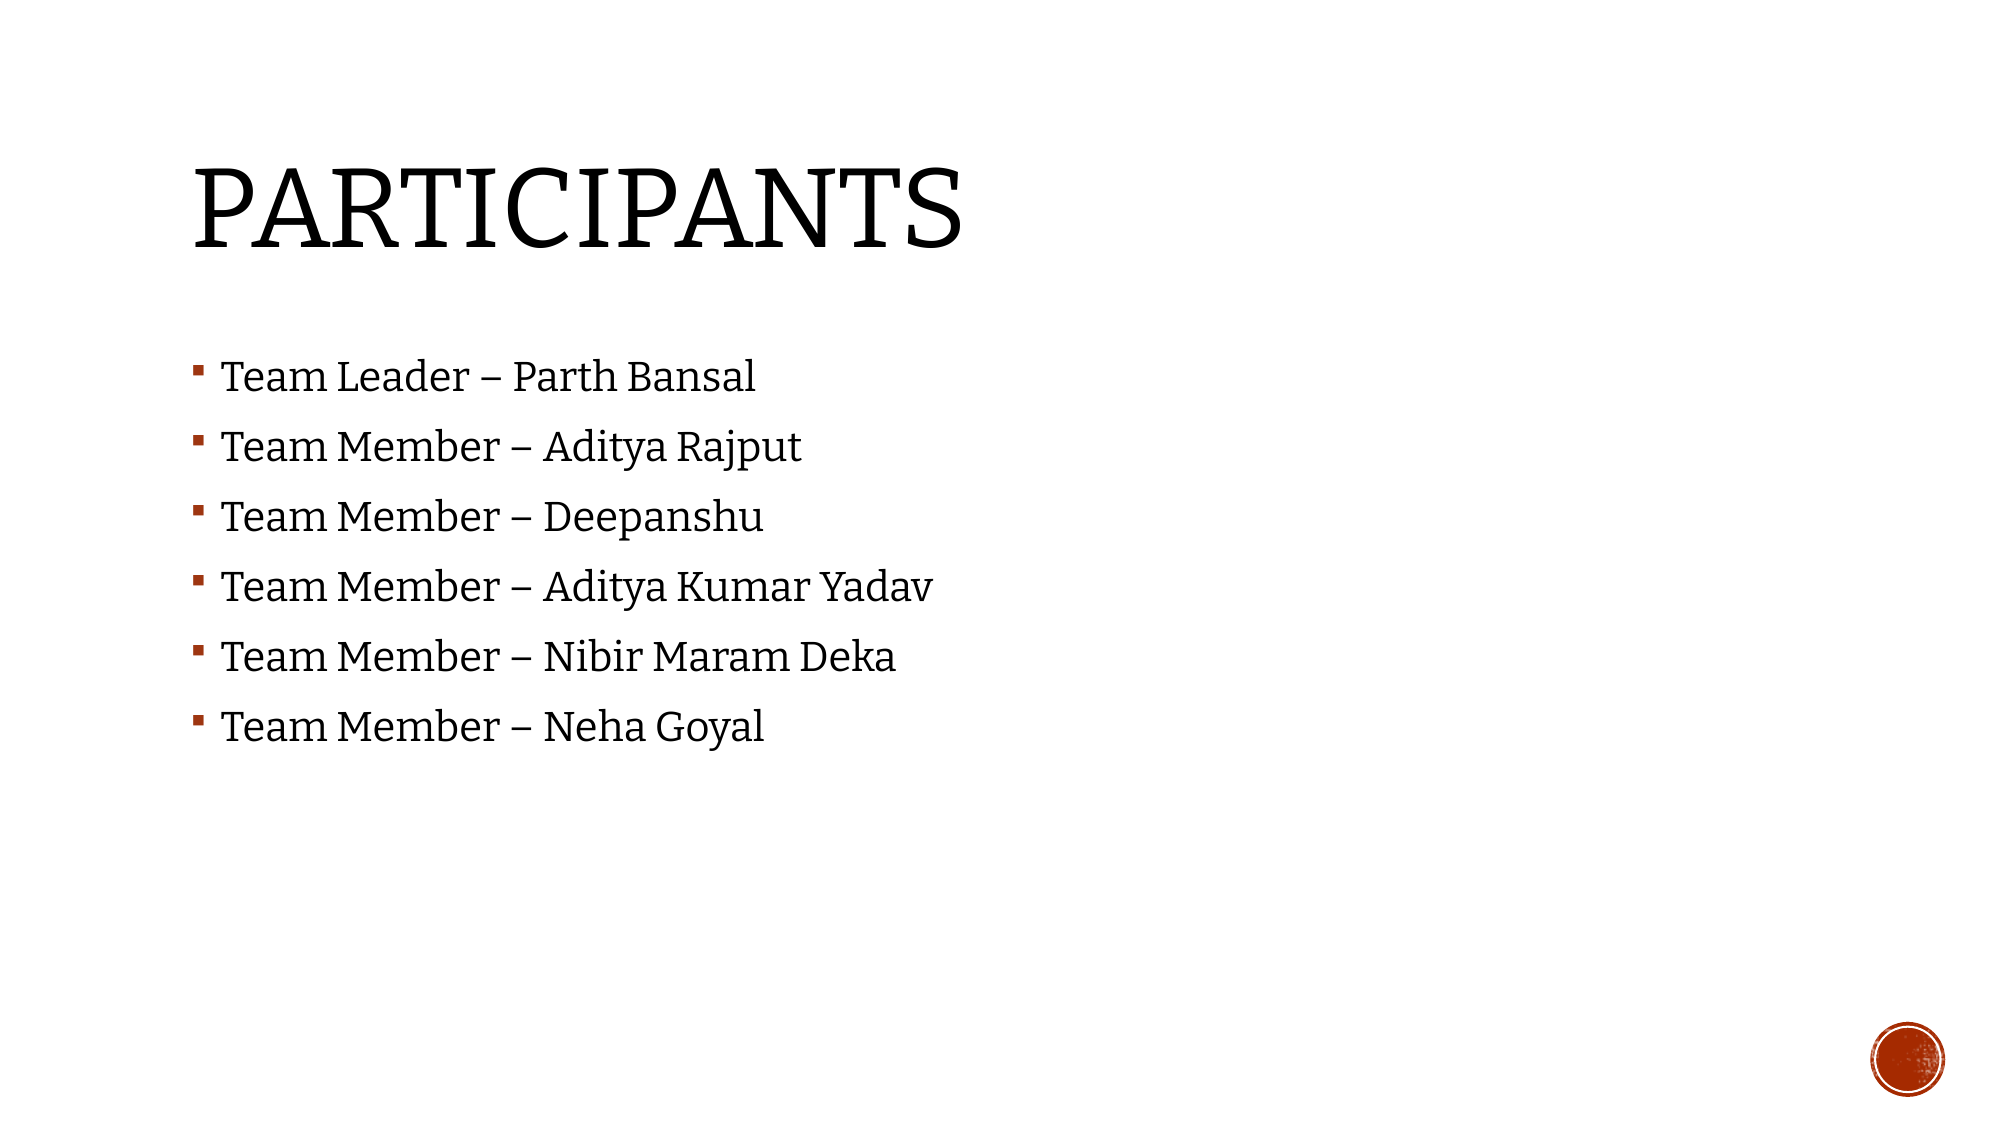

# Participants
Team Leader – Parth Bansal
Team Member – Aditya Rajput
Team Member – Deepanshu
Team Member – Aditya Kumar Yadav
Team Member – Nibir Maram Deka
Team Member – Neha Goyal